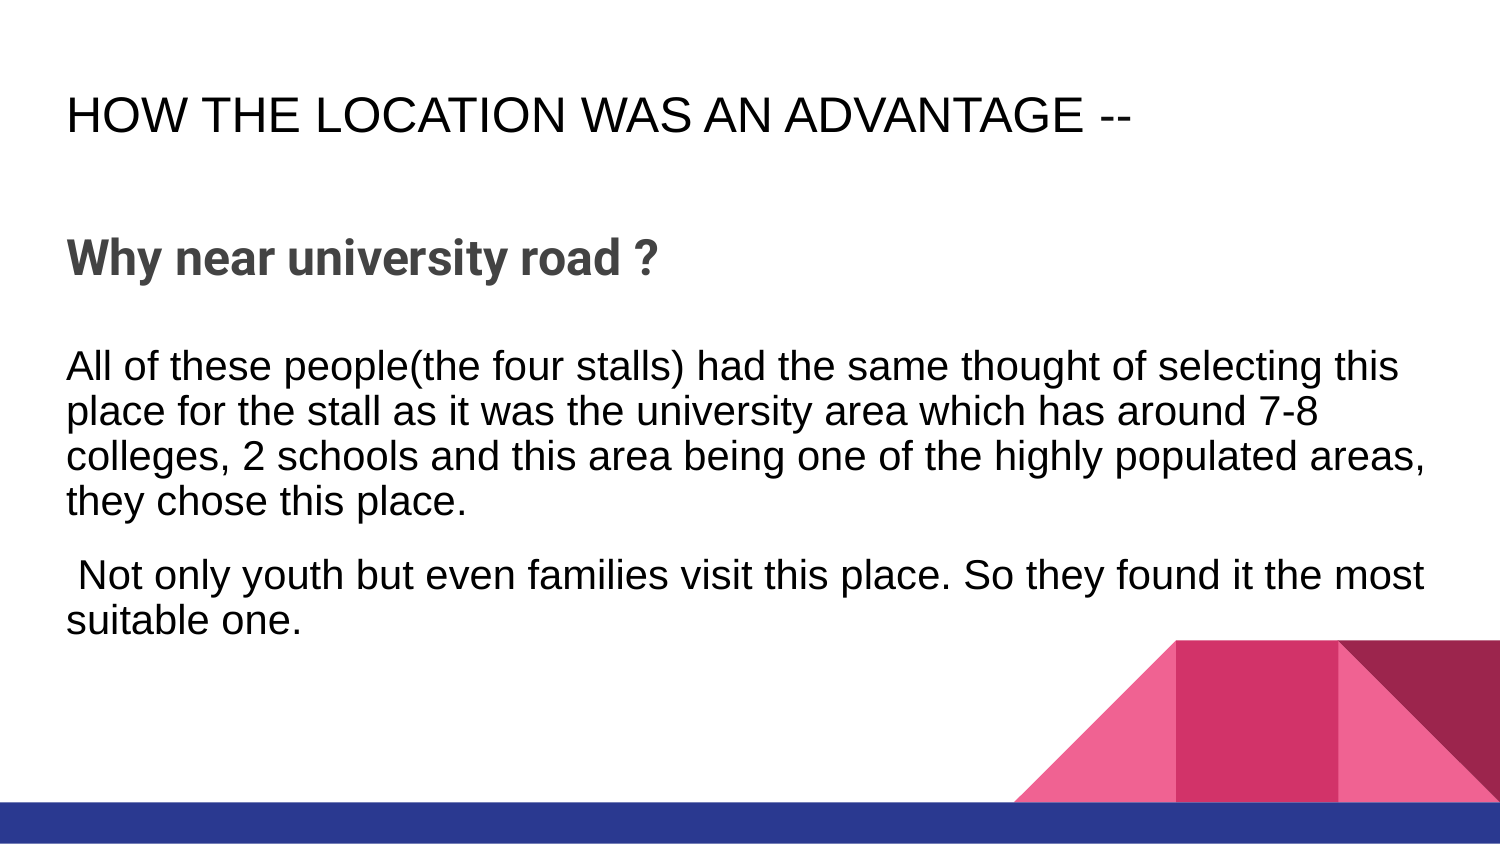

# HOW THE LOCATION WAS AN ADVANTAGE --

Why near university road ?
All of these people(the four stalls) had the same thought of selecting this place for the stall as it was the university area which has around 7-8 colleges, 2 schools and this area being one of the highly populated areas, they chose this place.
 Not only youth but even families visit this place. So they found it the most suitable one.